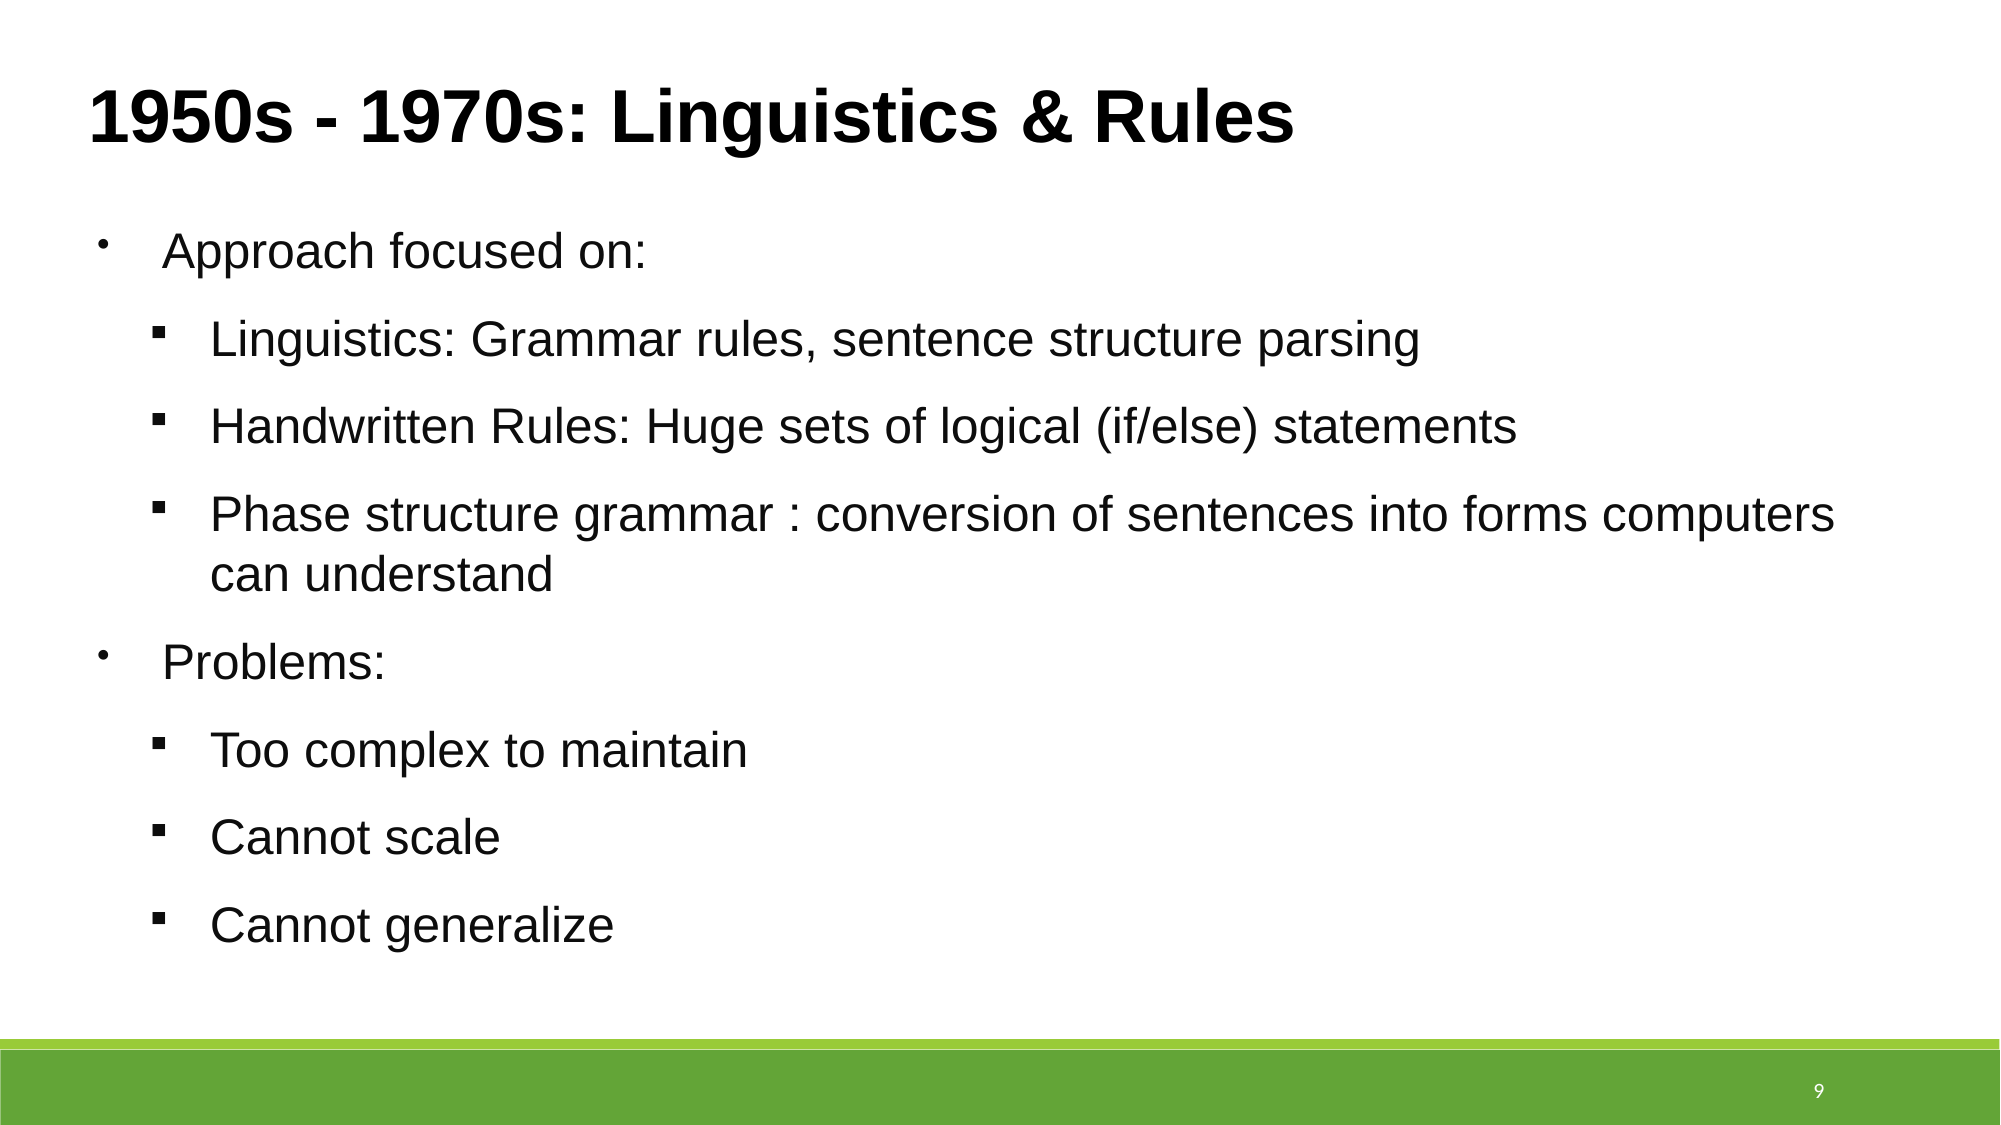

1950s - 1970s: Linguistics & Rules
Approach focused on:
Linguistics: Grammar rules, sentence structure parsing
Handwritten Rules: Huge sets of logical (if/else) statements
Phase structure grammar : conversion of sentences into forms computers can understand
Problems:
Too complex to maintain
Cannot scale
Cannot generalize
9